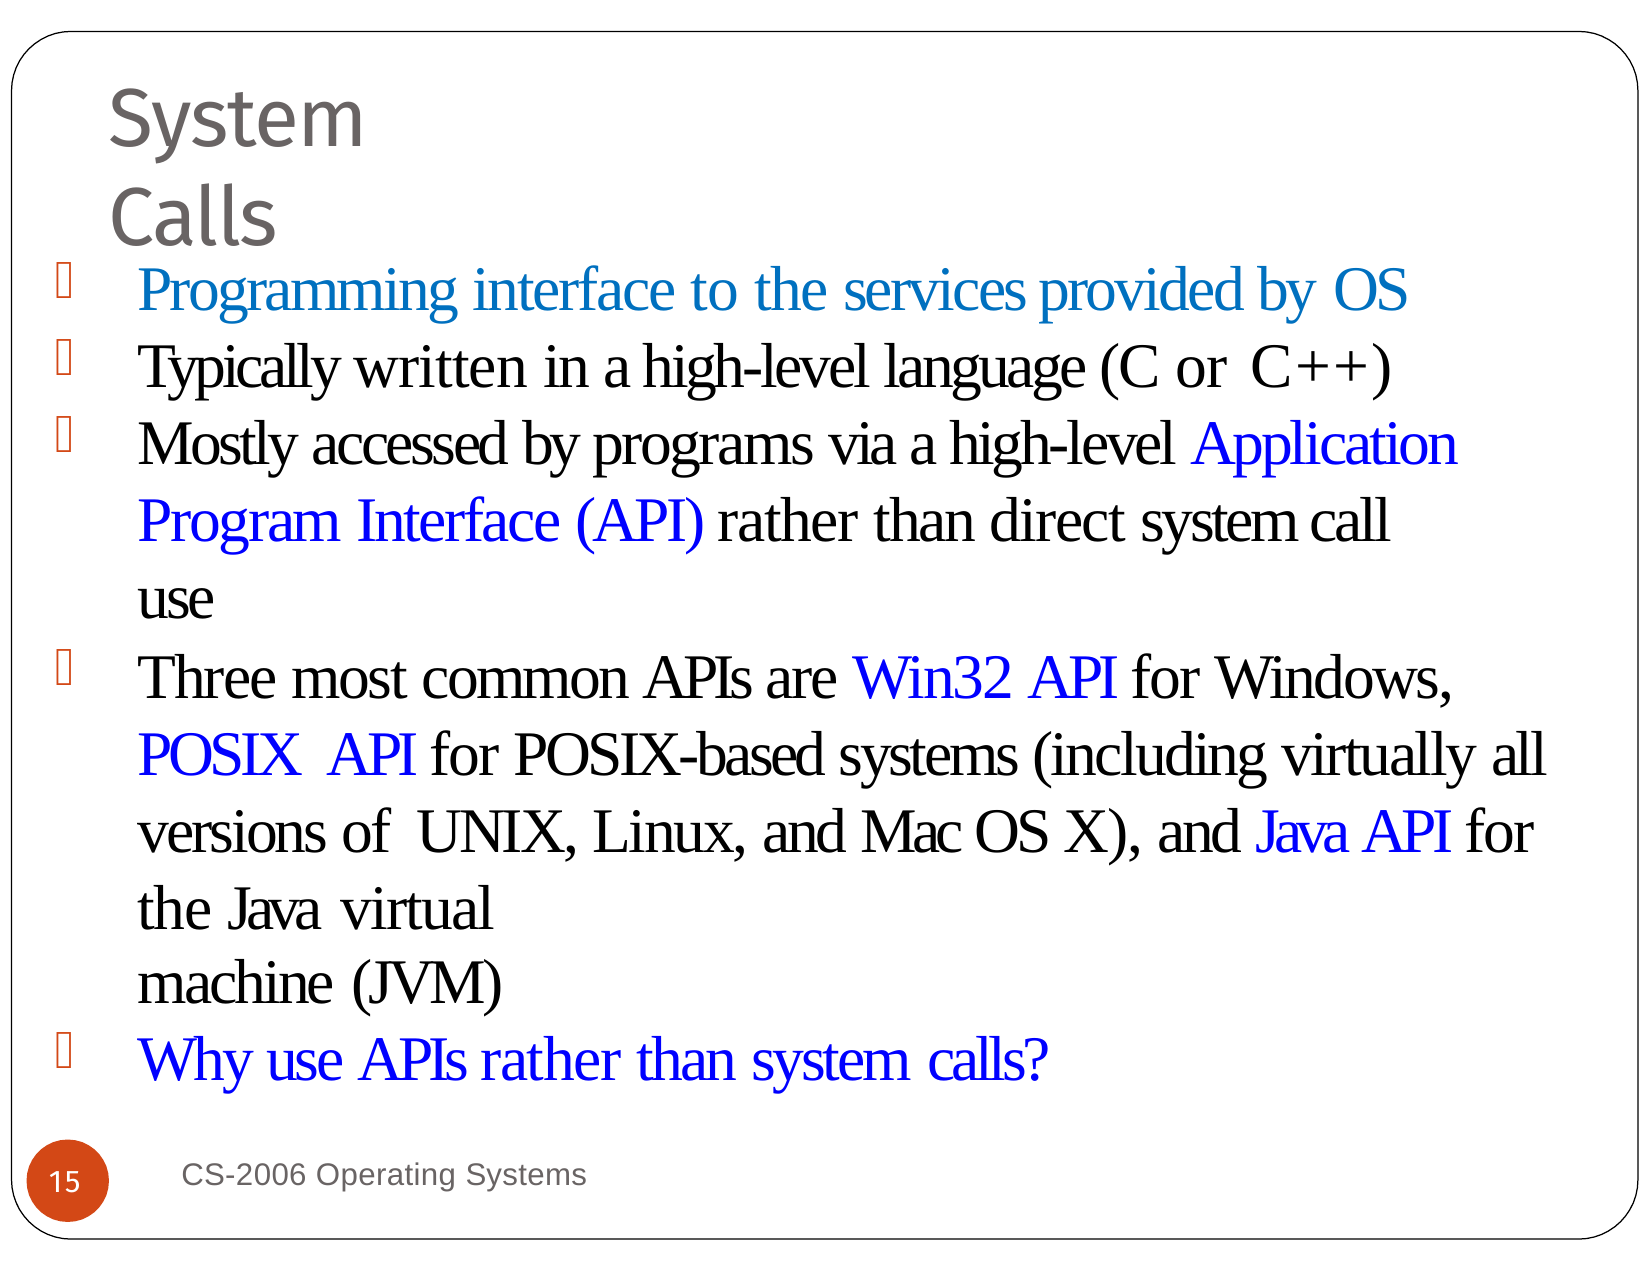

# System Calls
Programming interface to the services provided by OS
Typically written in a high-level language (C or C++)
Mostly accessed by programs via a high-level Application  Program Interface (API) rather than direct system call use
Three most common APIs are Win32 API for Windows, POSIX  API for POSIX-based systems (including virtually all versions of  UNIX, Linux, and Mac OS X), and Java API for the Java virtual
machine (JVM)
Why use APIs rather than system calls?

CS-2006 Operating Systems
15